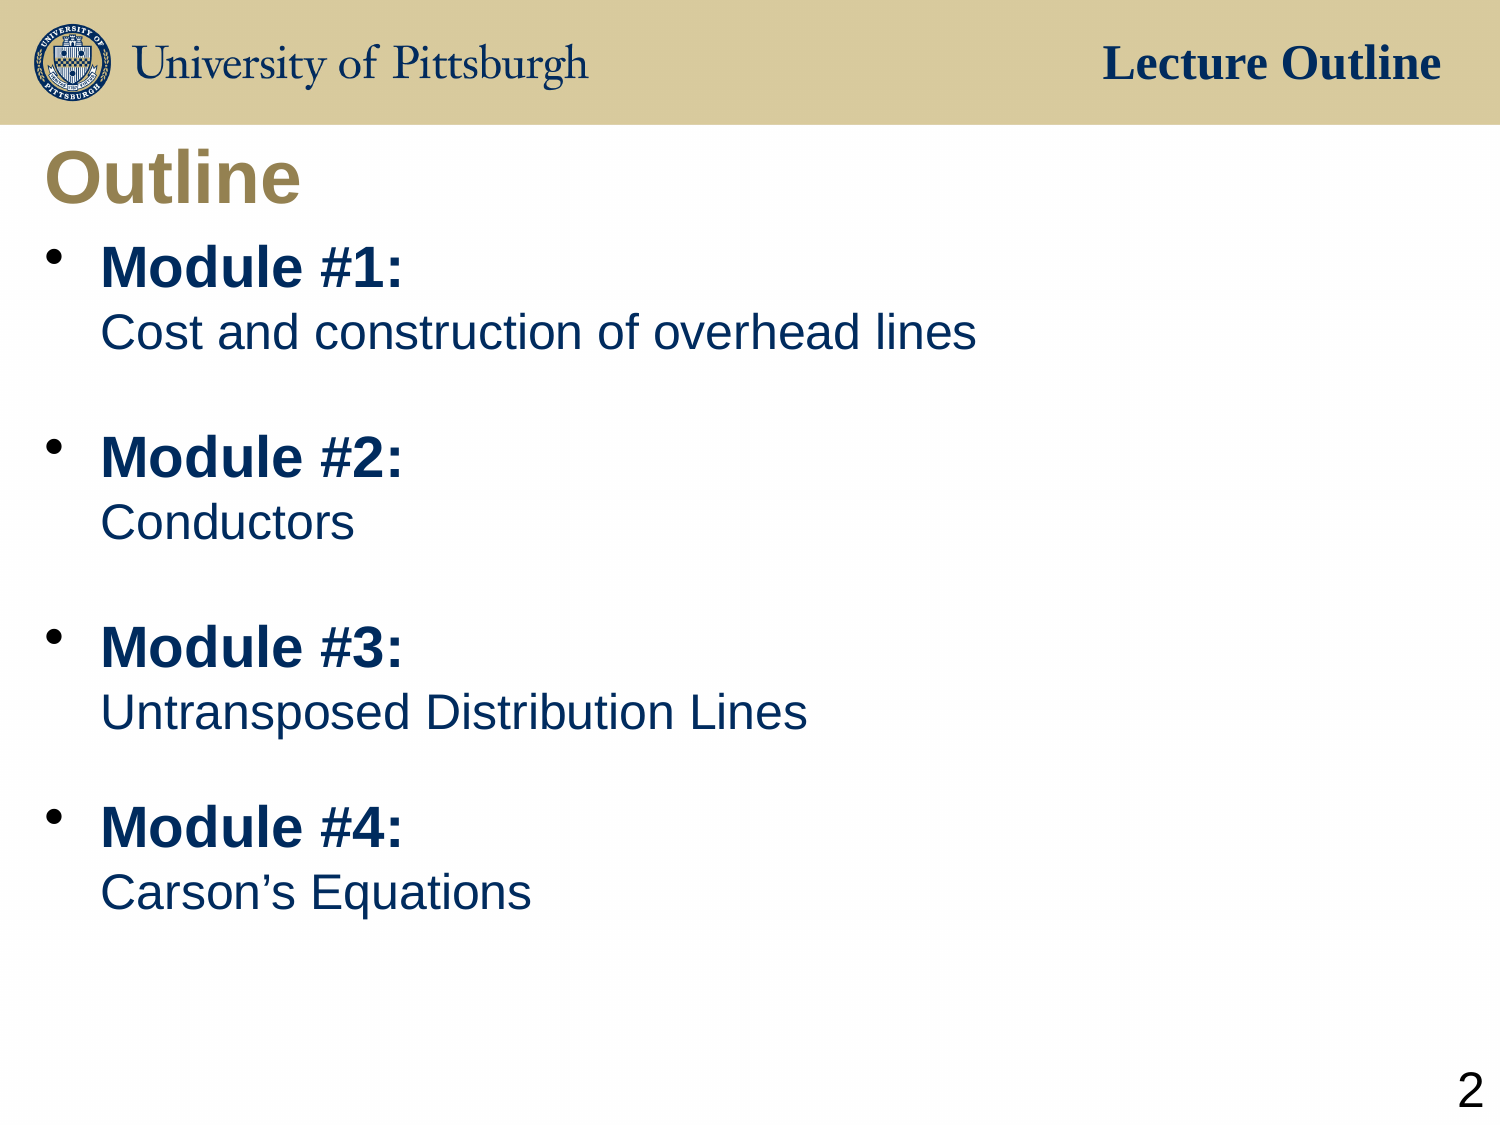

Lecture Outline
# Outline
Module #1:
Cost and construction of overhead lines

Module #2:
Conductors

Module #3:
Untransposed Distribution Lines

Module #4:
Carson’s Equations
2